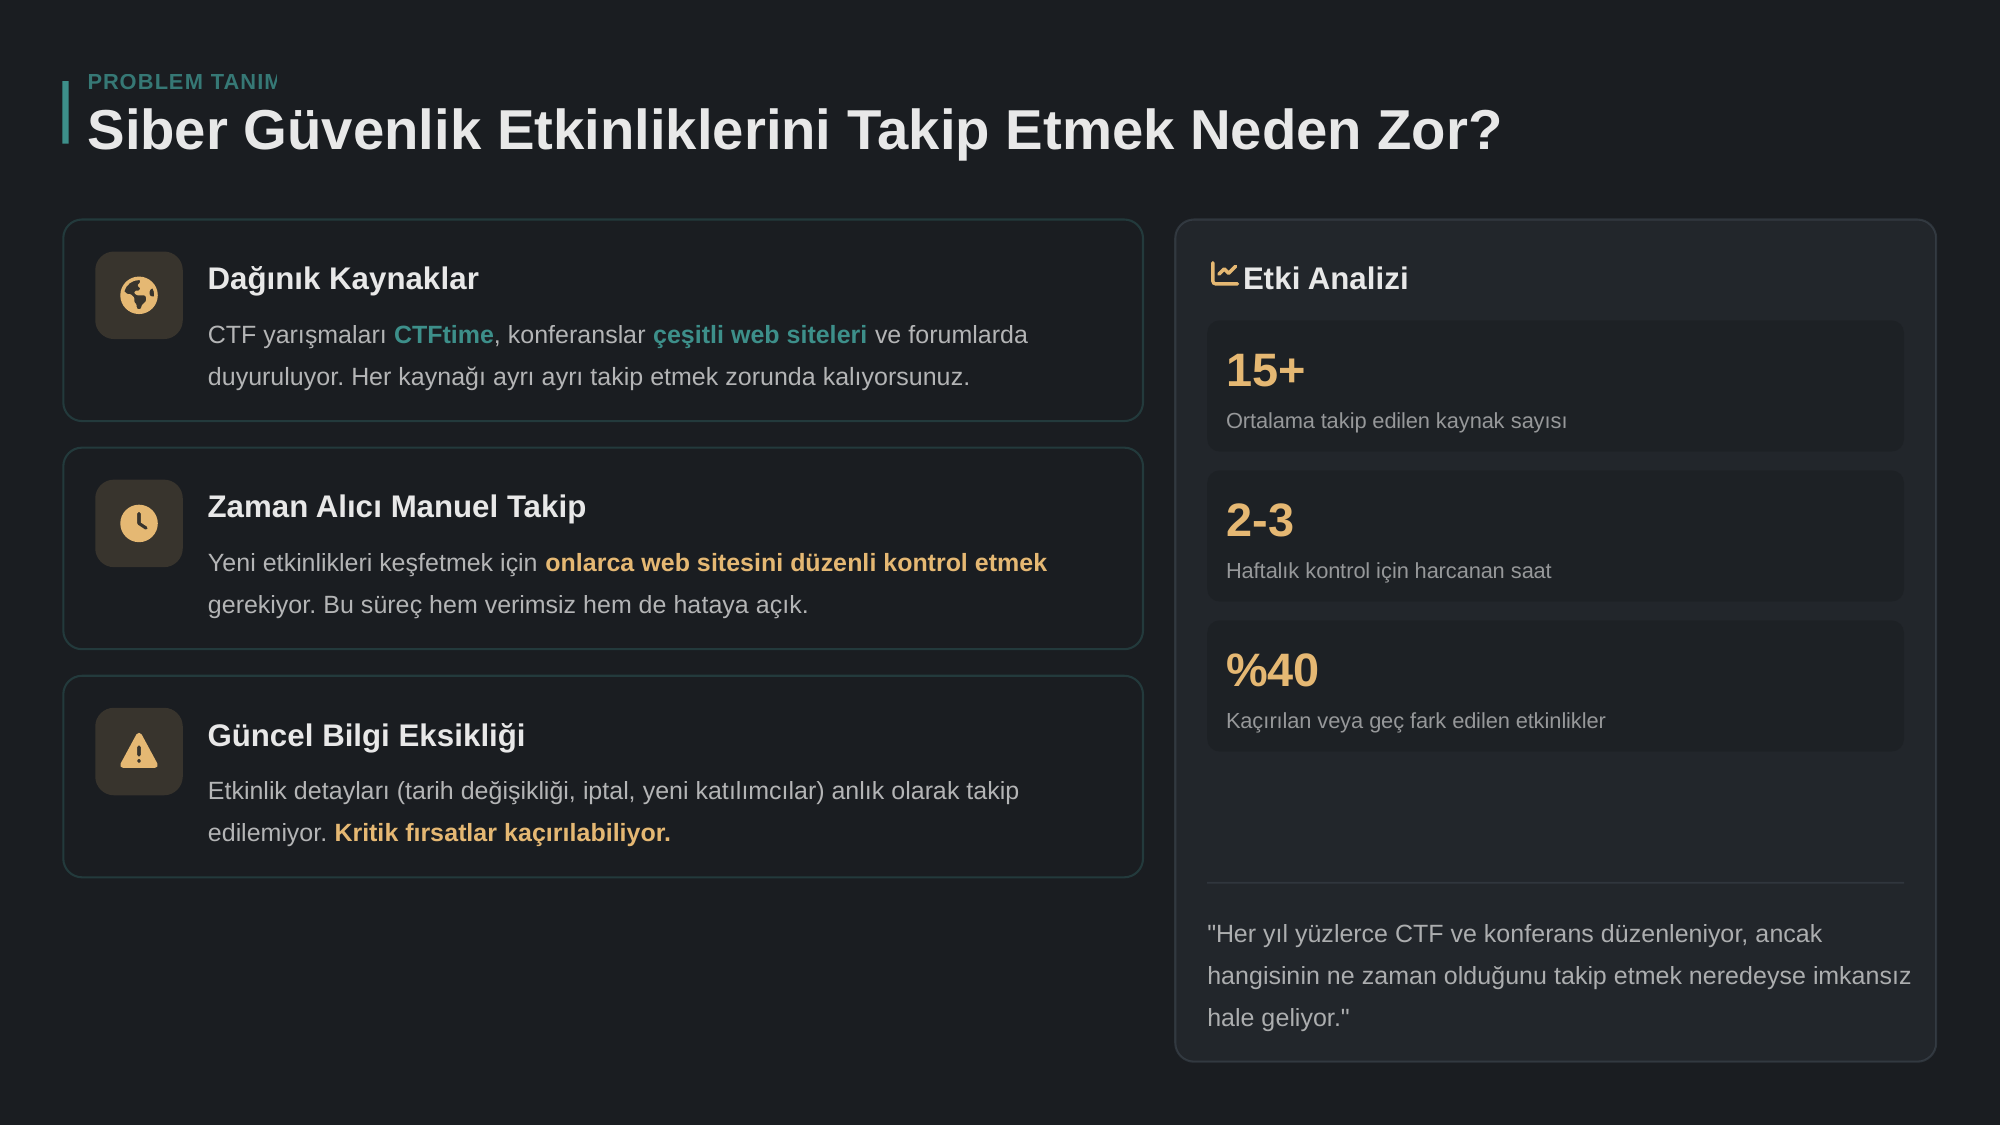

PROBLEM TANIMI

Siber Güvenlik Etkinliklerini Takip Etmek Neden Zor?

Dağınık Kaynaklar
Etki Analizi

CTF yarışmaları CTFtime, konferanslar çeşitli web siteleri ve forumlarda duyuruluyor. Her kaynağı ayrı ayrı takip etmek zorunda kalıyorsunuz.

15+
Ortalama takip edilen kaynak sayısı

Zaman Alıcı Manuel Takip
2-3

Yeni etkinlikleri keşfetmek için onlarca web sitesini düzenli kontrol etmek gerekiyor. Bu süreç hem verimsiz hem de hataya açık.
Haftalık kontrol için harcanan saat

%40

Kaçırılan veya geç fark edilen etkinlikler

Güncel Bilgi Eksikliği

Etkinlik detayları (tarih değişikliği, iptal, yeni katılımcılar) anlık olarak takip edilemiyor. Kritik fırsatlar kaçırılabiliyor.

"Her yıl yüzlerce CTF ve konferans düzenleniyor, ancak hangisinin ne zaman olduğunu takip etmek neredeyse imkansız hale geliyor."